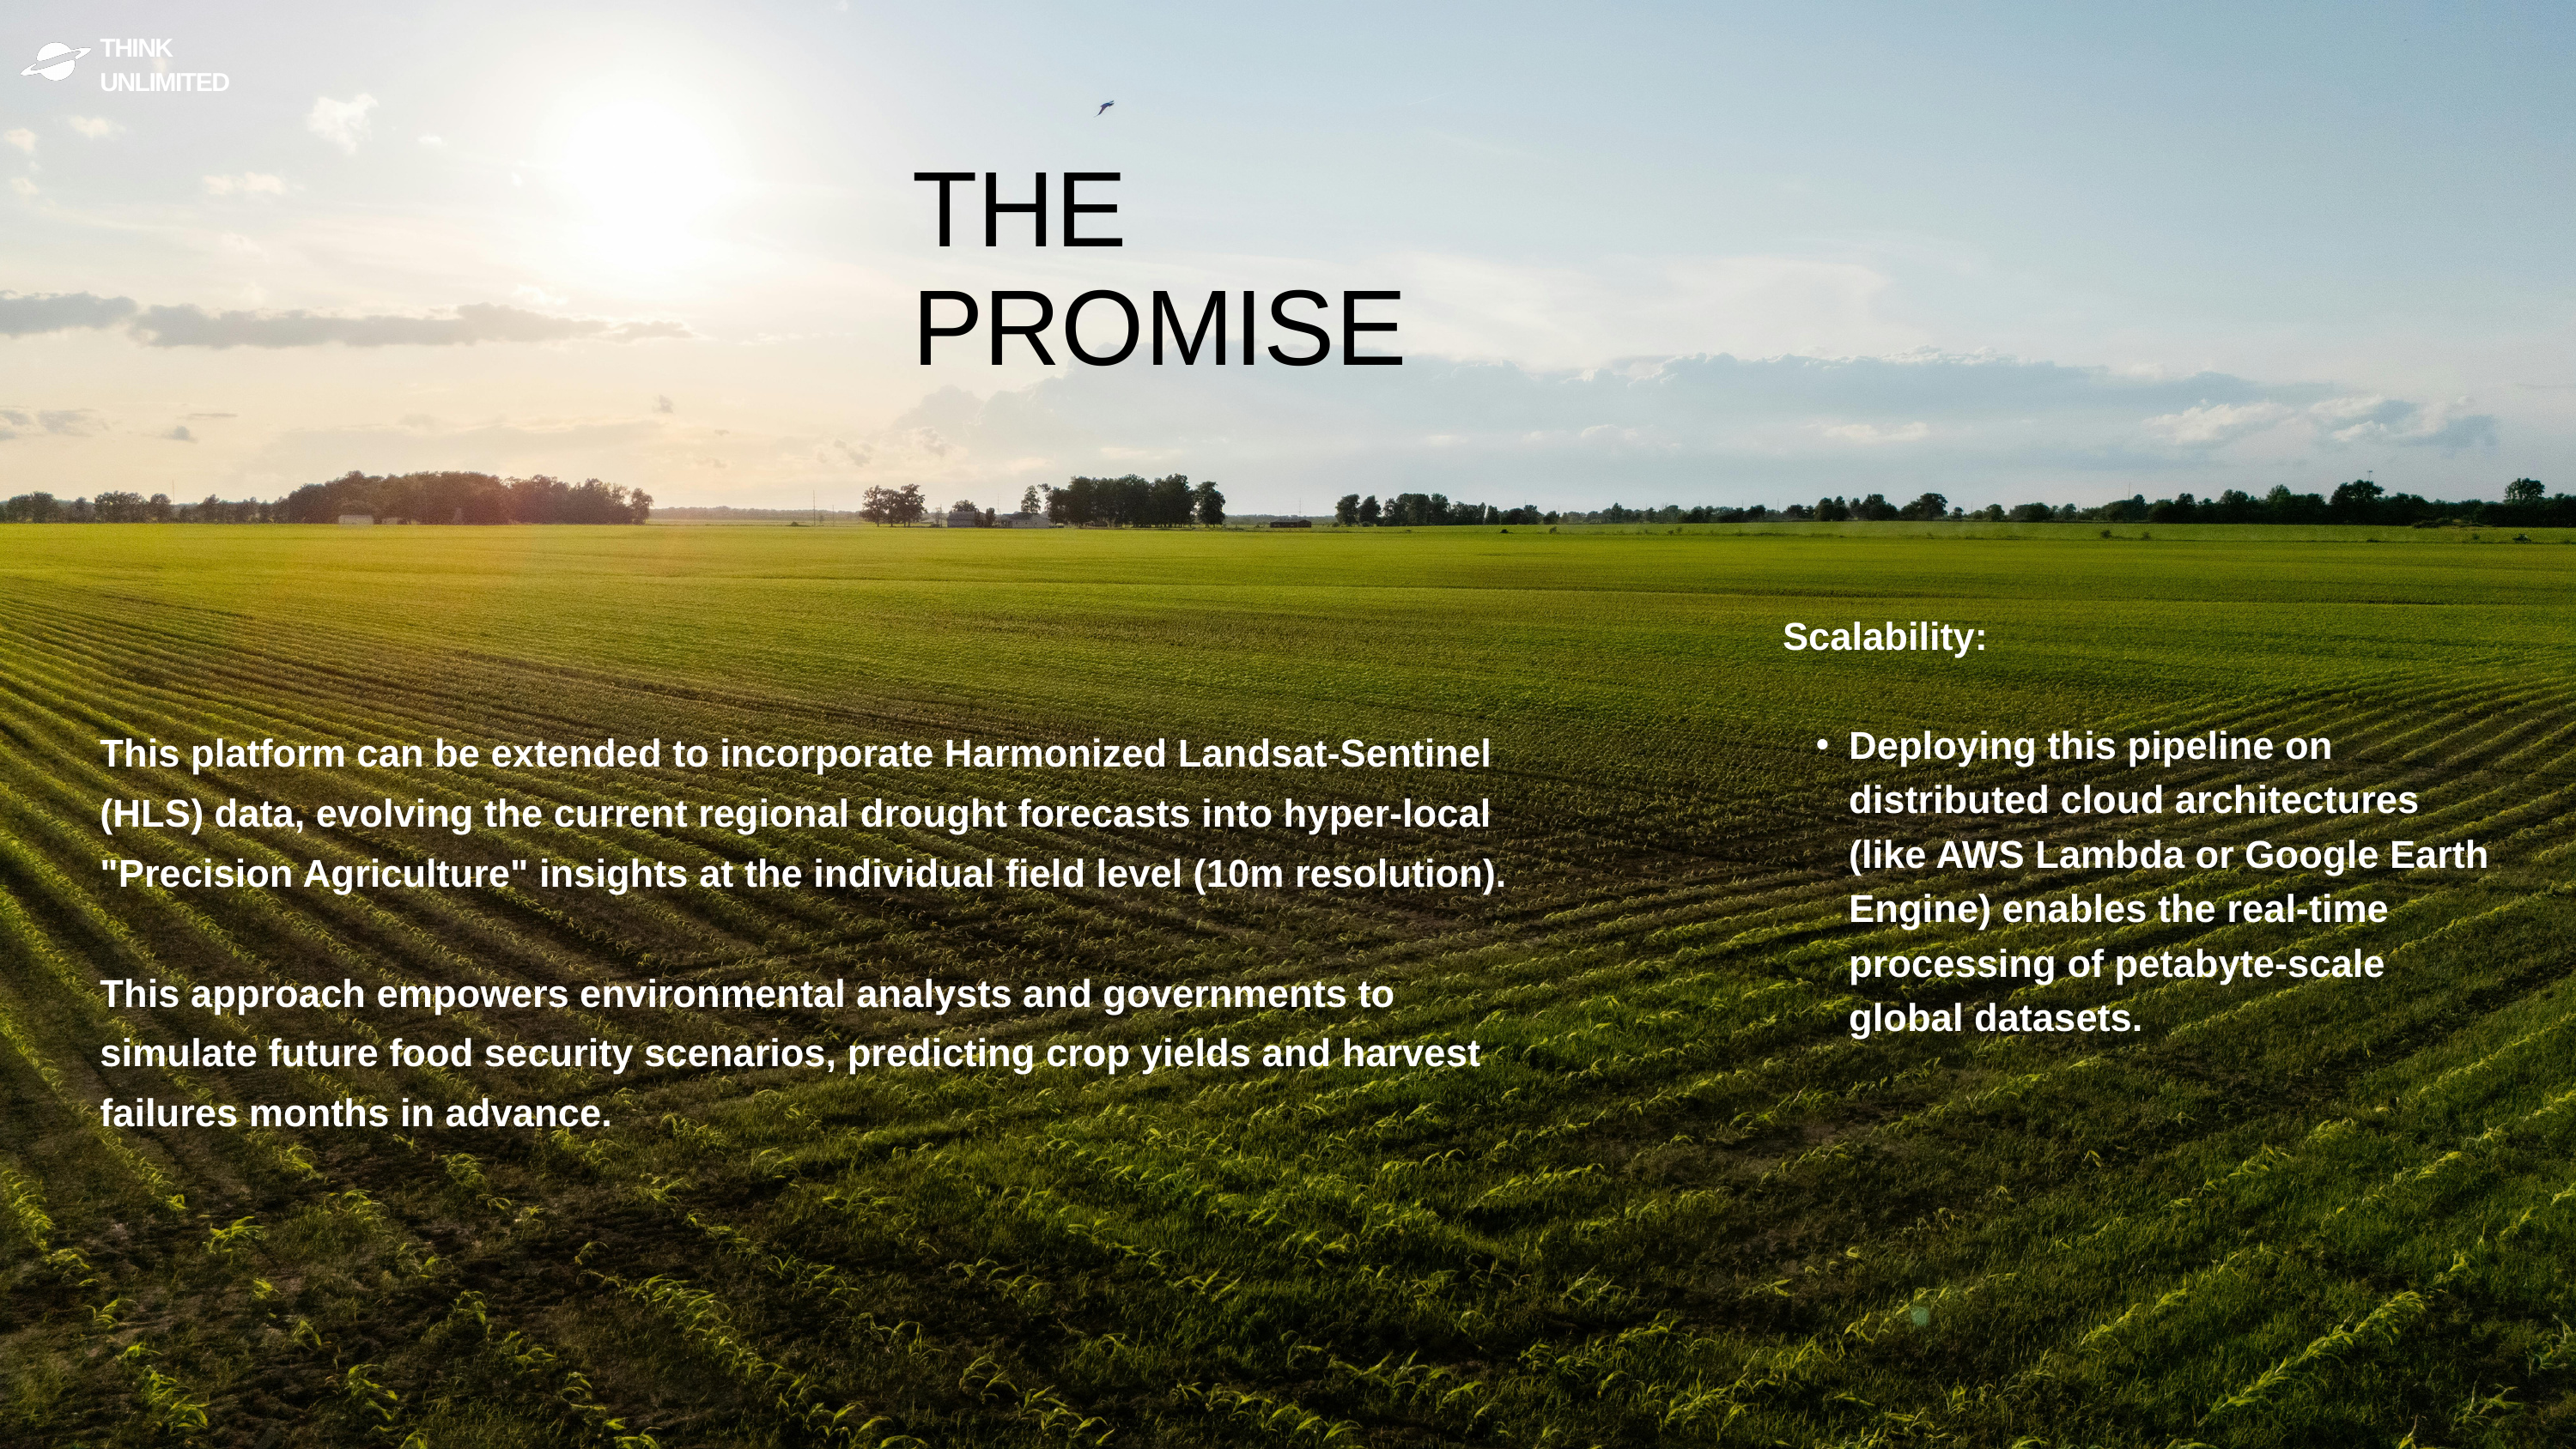

THINK
UNLIMITED

THE PROMISE
Scalability:

Deploying this pipeline on distributed cloud architectures (like AWS Lambda or Google Earth Engine) enables the real-time processing of petabyte-scale global datasets.

This platform can be extended to incorporate Harmonized Landsat-Sentinel (HLS) data, evolving the current regional drought forecasts into hyper-local "Precision Agriculture" insights at the individual field level (10m resolution).

This approach empowers environmental analysts and governments to simulate future food security scenarios, predicting crop yields and harvest failures months in advance.